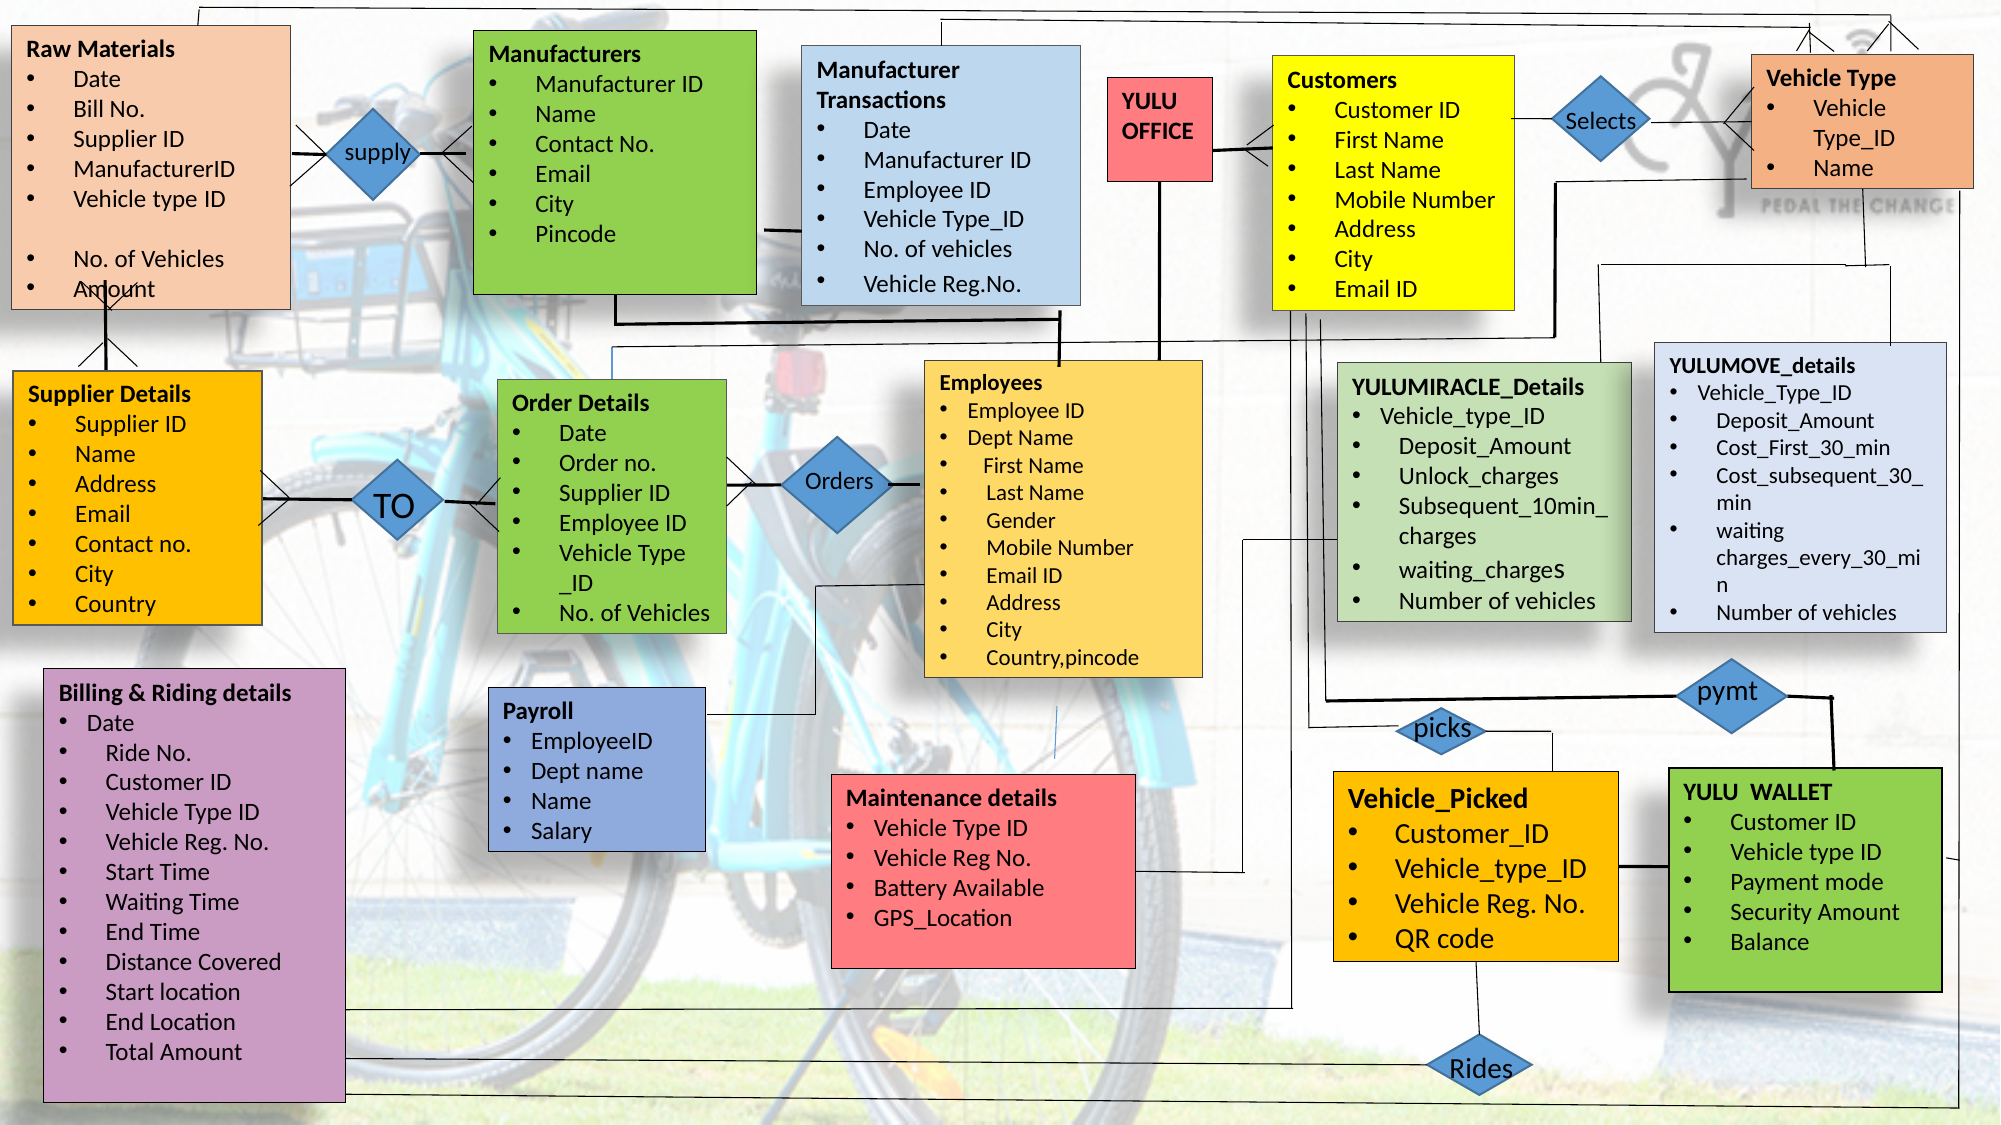

Raw Materials
Date
Bill No.
Supplier ID
ManufacturerID
Vehicle type ID
No. of Vehicles
Amount
Manufacturers
Manufacturer ID
Name
Contact No.
Email
City
Pincode

Manufacturer Transactions
Date
Manufacturer ID
Employee ID
Vehicle Type_ID
No. of vehicles
Vehicle Reg.No.
Vehicle Type
Vehicle Type_ID
Name
Customers
Customer ID
First Name
Last Name
Mobile Number
Address
City
Email ID

YULU OFFICE

Selects

supply
YULUMOVE_details
Vehicle_Type_ID
Deposit_Amount
Cost_First_30_min
Cost_subsequent_30_min
waiting charges_every_30_min
Number of vehicles
Employees
Employee ID
Dept Name
   First Name
Last Name
Gender
Mobile Number
Email ID
Address
City
Country,pincode
YULUMIRACLE_Details
Vehicle_type_ID
Deposit_Amount
Unlock_charges
Subsequent_10min_charges
waiting_charges
Number of vehicles
Supplier Details
Supplier ID
Name
Address
Email
Contact no.
City
Country
Order Details
Date
Order no.
Supplier ID
Employee ID
Vehicle Type _ID
No. of Vehicles

Orders
TO

pymt
Billing & Riding details
Date
Ride No.
Customer ID
Vehicle Type ID
Vehicle Reg. No.
Start Time
Waiting Time
End Time
Distance Covered
Start location
End Location
Total Amount

Payroll
EmployeeID
Dept name
Name
Salary
picks

YULU  WALLET
Customer ID
Vehicle type ID
Payment mode
Security Amount
Balance

Vehicle_Picked
Customer_ID
Vehicle_type_ID
Vehicle Reg. No.
QR code
Maintenance details
Vehicle Type ID
Vehicle Reg No.
Battery Available
GPS_Location

Rides